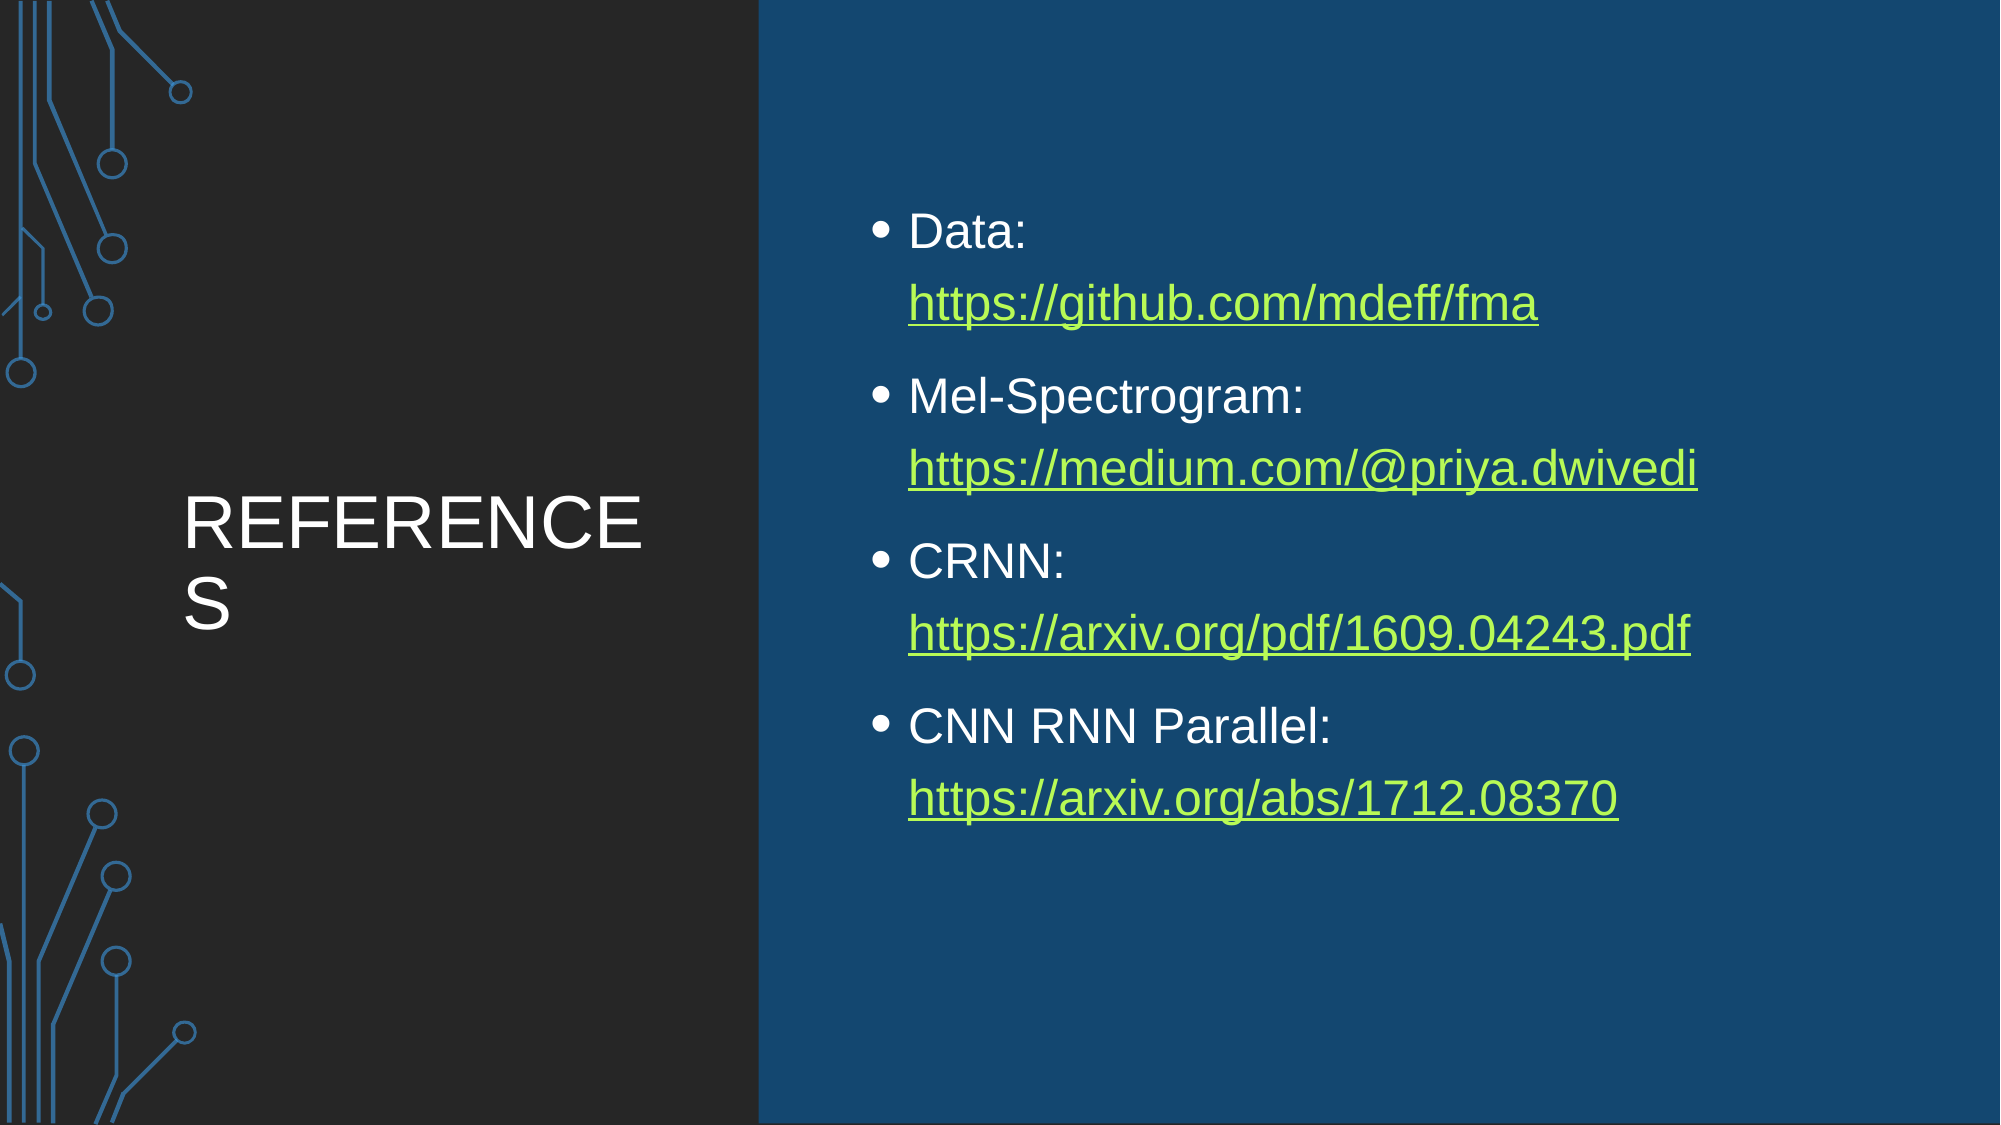

# References
Data:             https://github.com/mdeff/fma
Mel-Spectrogram: https://medium.com/@priya.dwivedi
CRNN: https://arxiv.org/pdf/1609.04243.pdf
CNN RNN Parallel: https://arxiv.org/abs/1712.08370